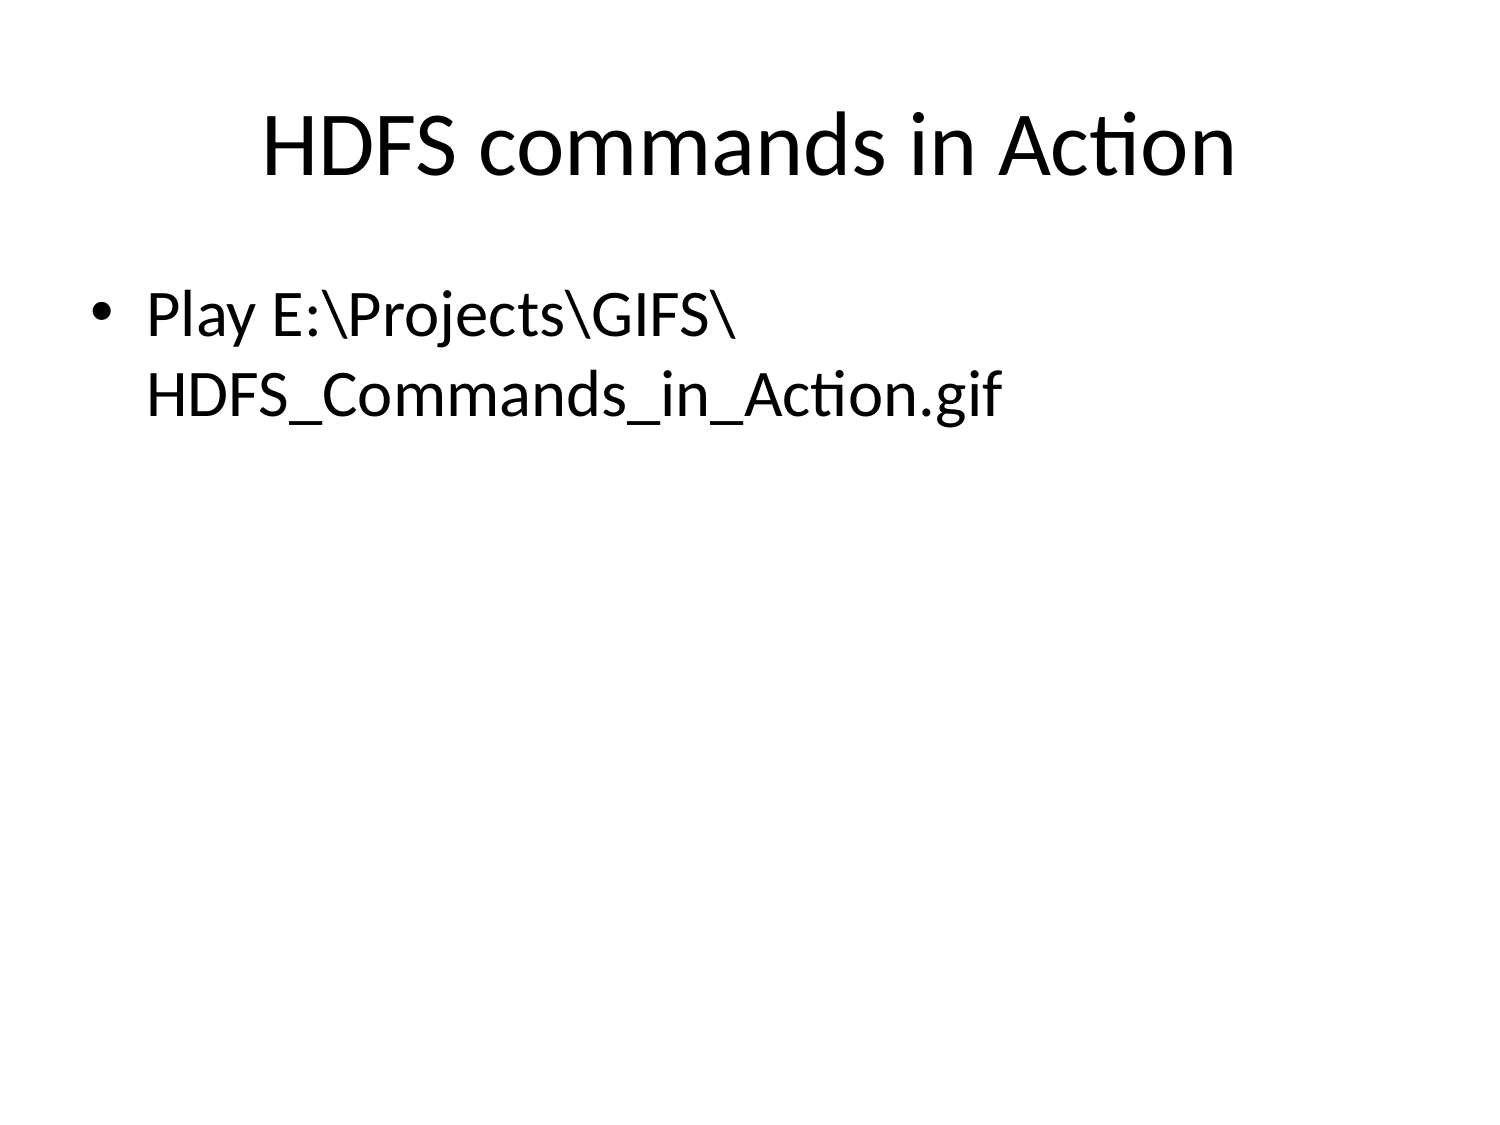

# HDFS commands in Action
Play E:\Projects\GIFS\HDFS_Commands_in_Action.gif